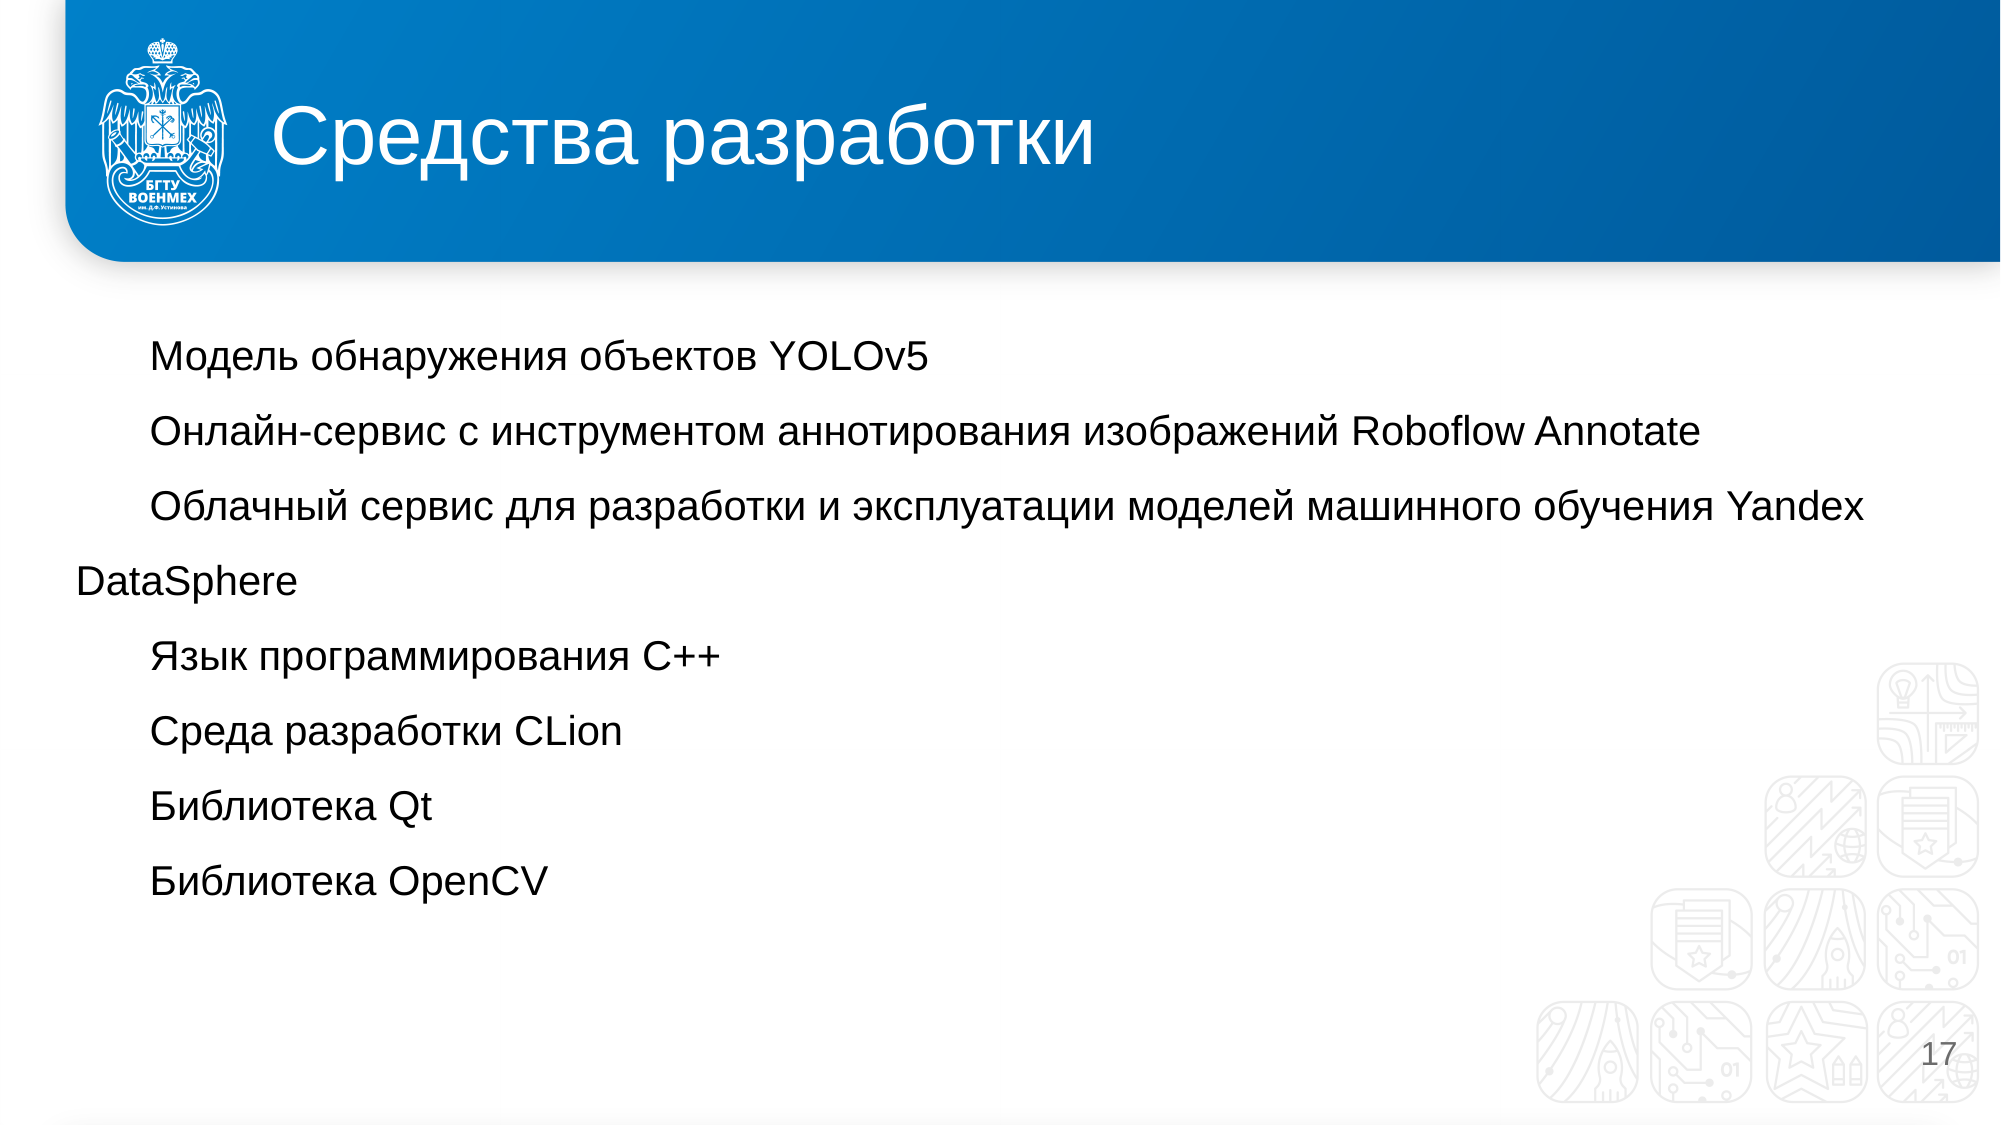

# Средства разработки
Модель обнаружения объектов YOLOv5
Онлайн-сервис с инструментом аннотирования изображений Roboflow Annotate
Облачный сервис для разработки и эксплуатации моделей машинного обучения Yandex DataSphere
Язык программирования C++
Среда разработки CLion
Библиотека Qt
Библиотека OpenCV

17